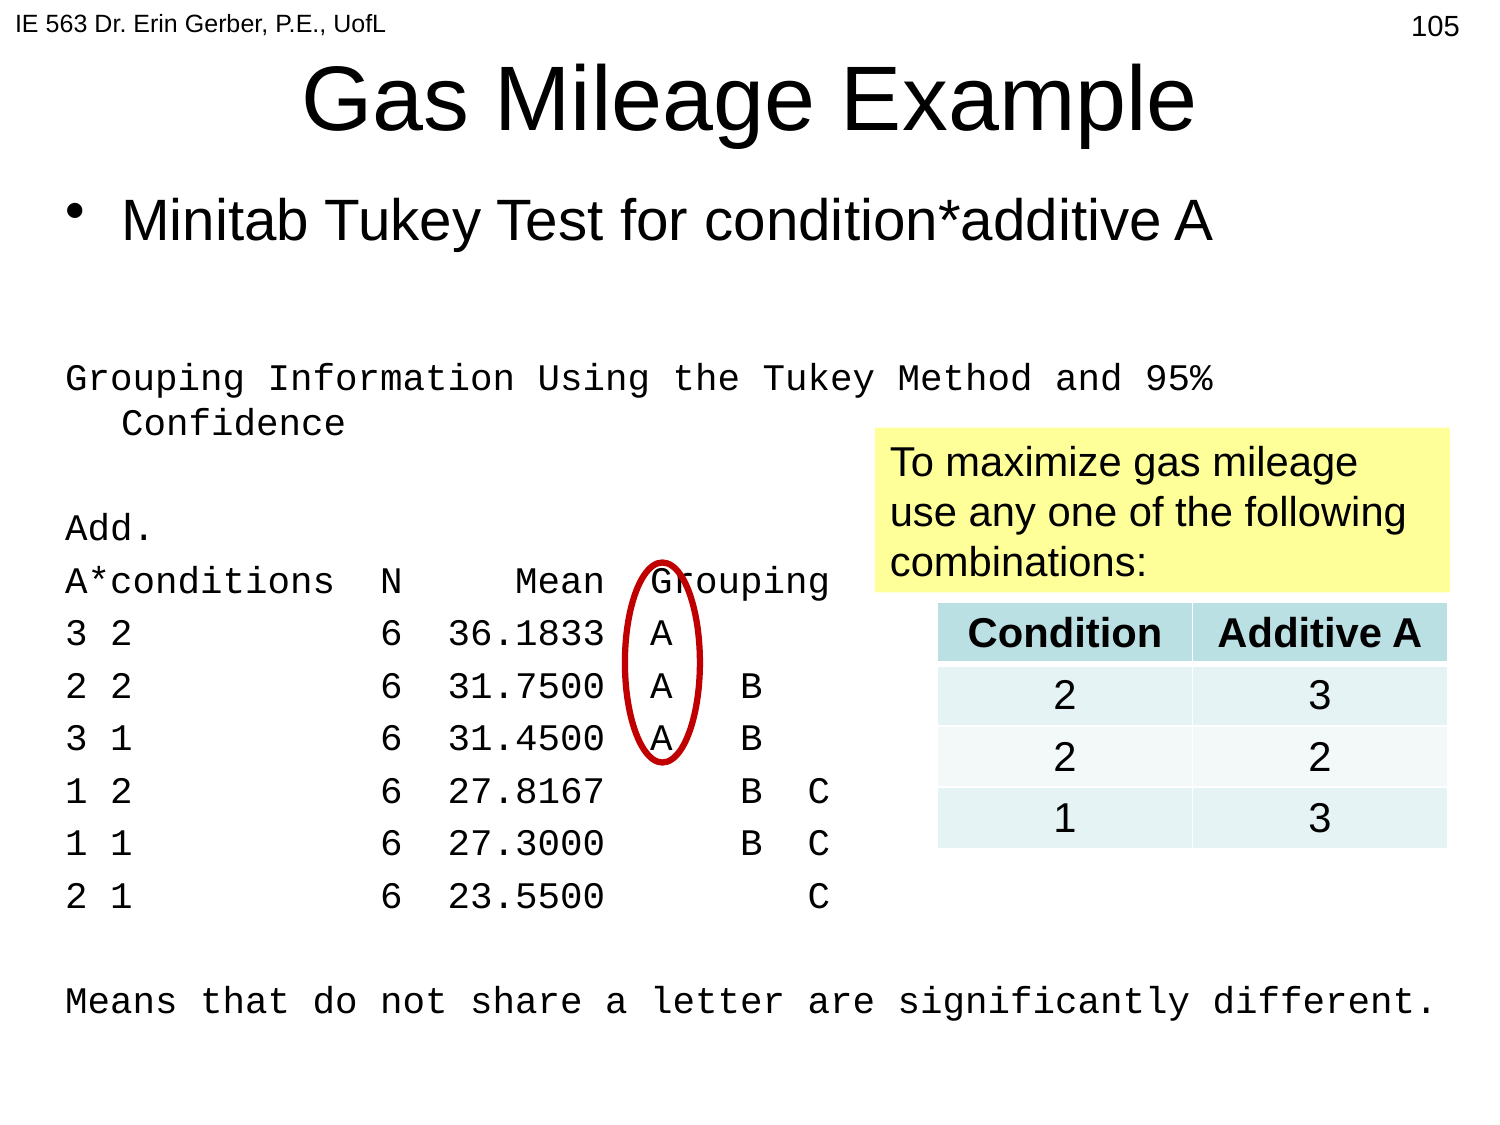

IE 563 Dr. Erin Gerber, P.E., UofL
# Gas Mileage Example
105
Minitab Tukey Test for condition*additive A

Grouping Information Using the Tukey Method and 95% Confidence

Add.
A*conditions  N     Mean  Grouping
3 2           6  36.1833  A
2 2           6  31.7500  A   B
3 1           6  31.4500  A   B
1 2           6  27.8167      B  C
1 1           6  27.3000      B  C
2 1           6  23.5500         C

Means that do not share a letter are significantly different.

To maximize gas mileage use any one of the following combinations:

| Condition | Additive A |
| --- | --- |
| 2 | 3 |
| 2 | 2 |
| 1 | 3 |